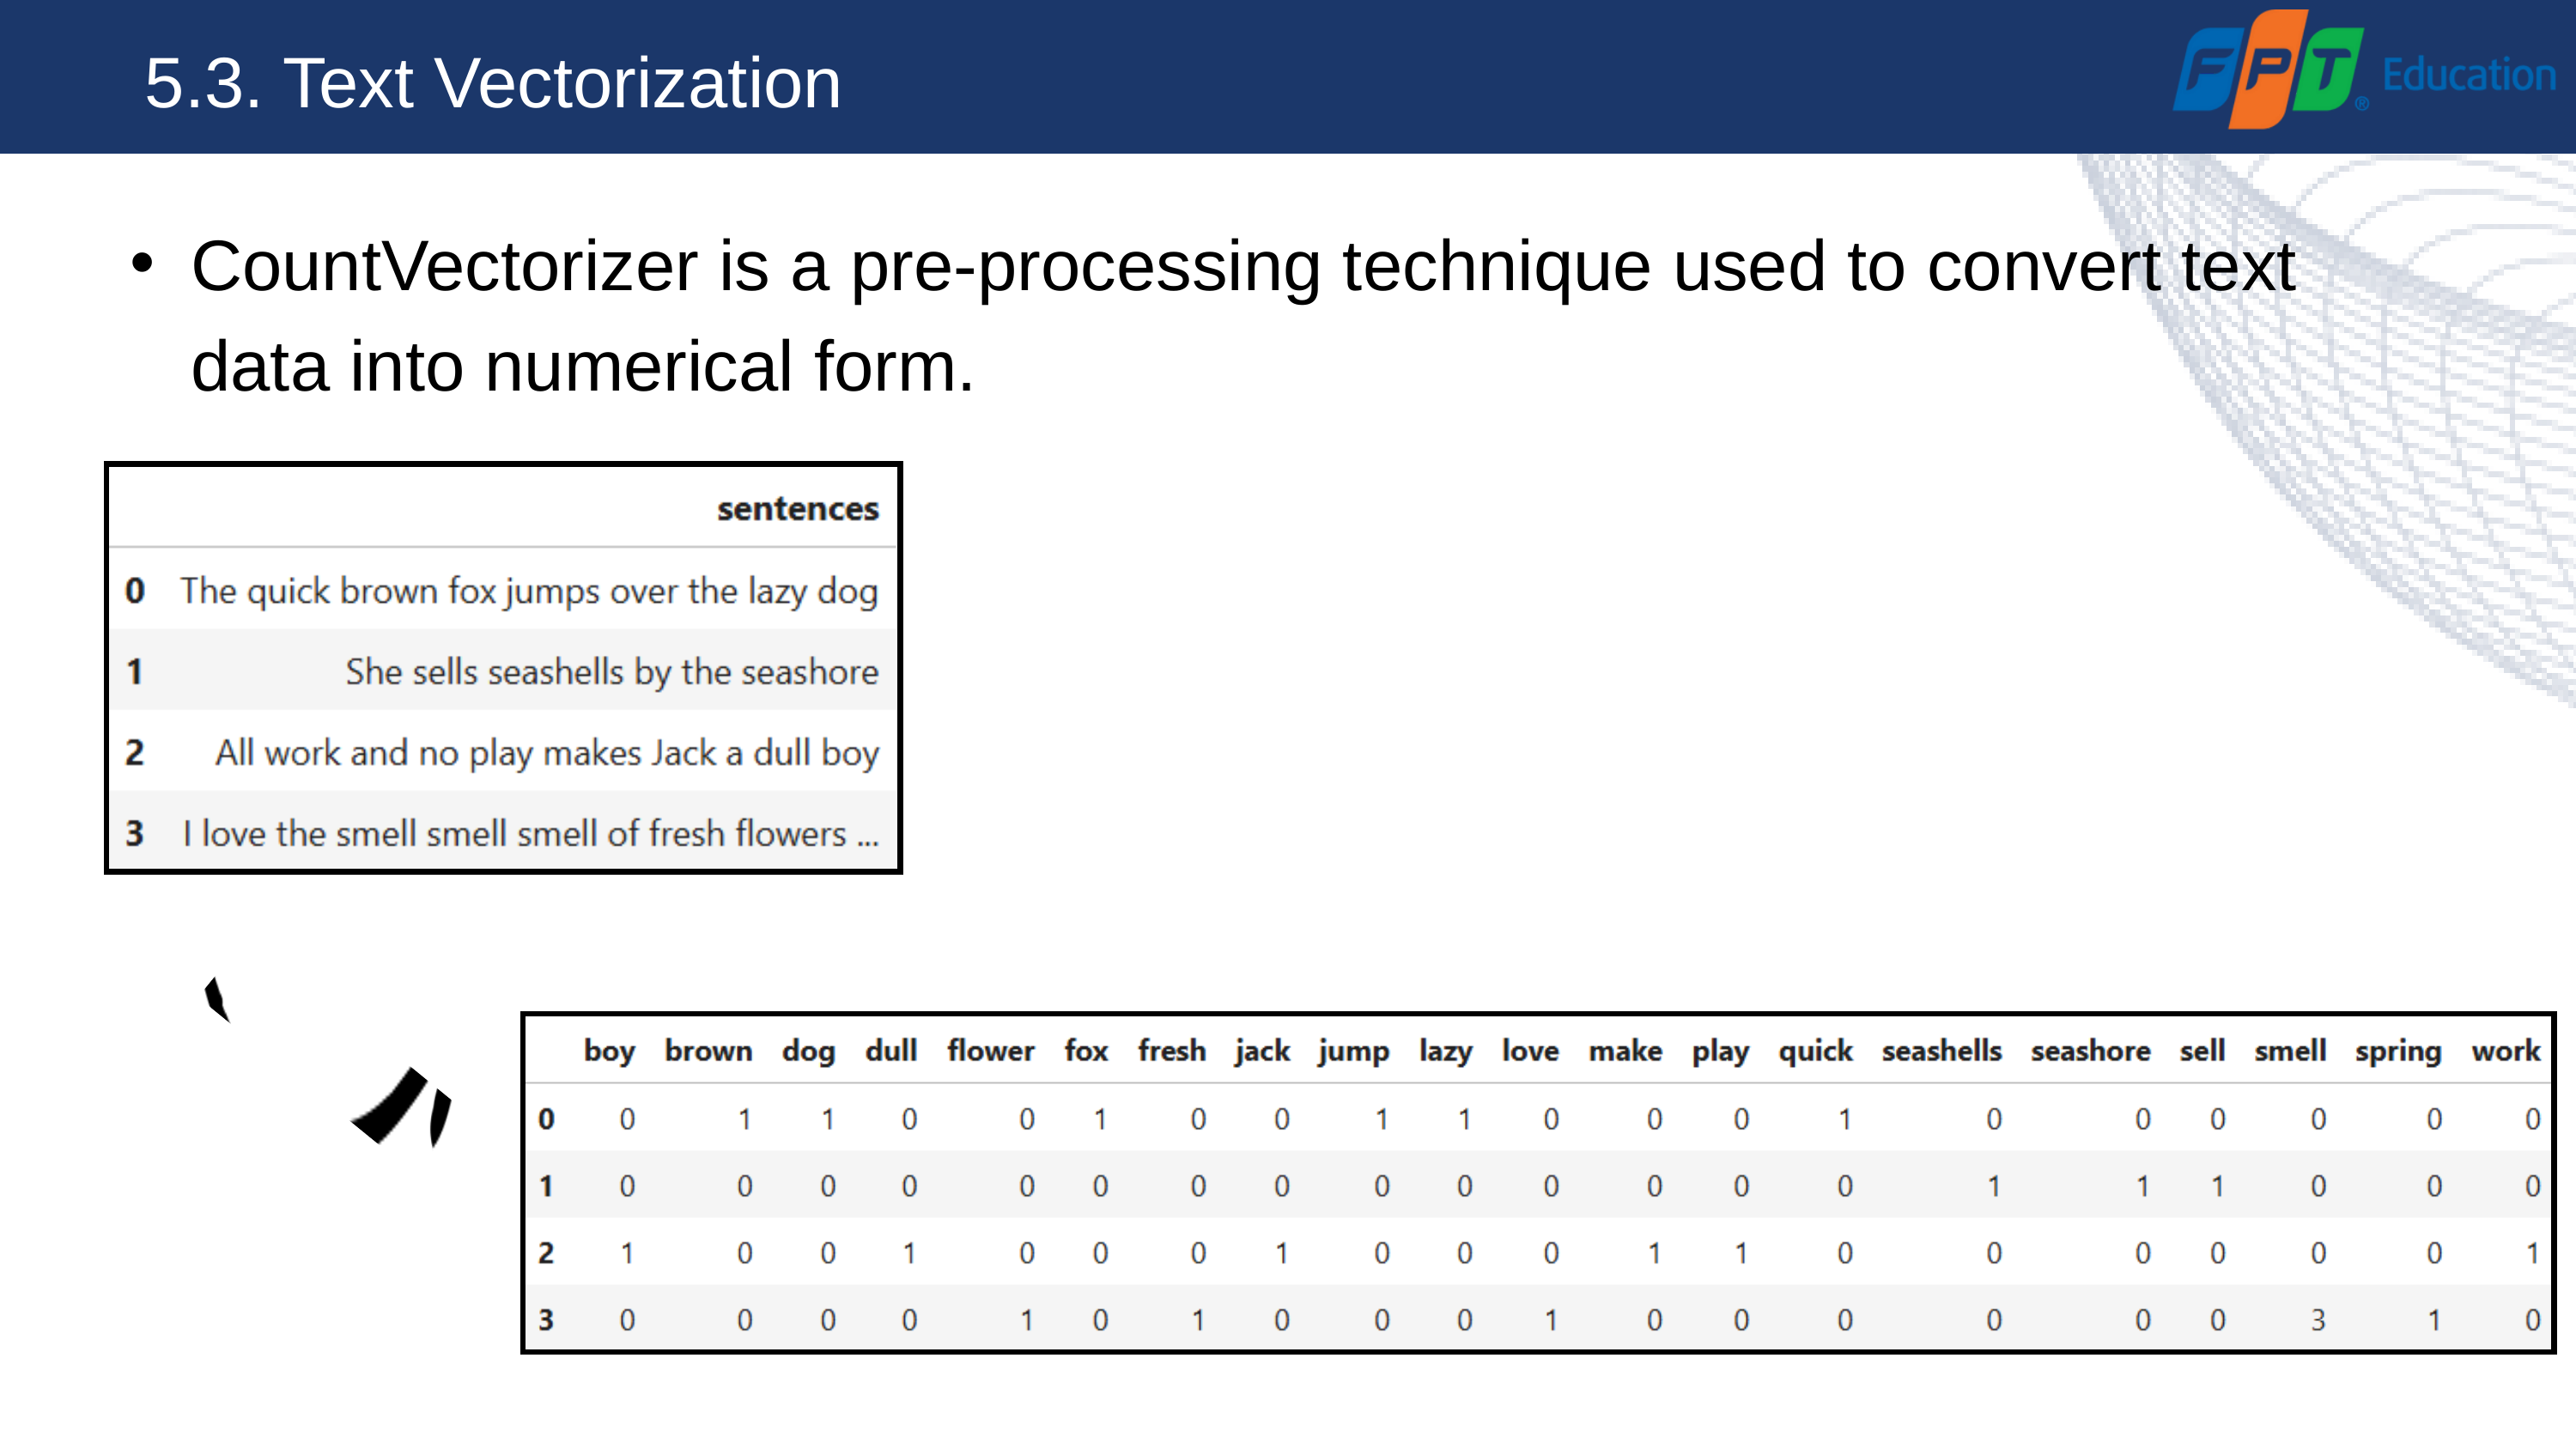

5.3. Text Vectorization
CountVectorizer is a pre-processing technique used to convert text data into numerical form.